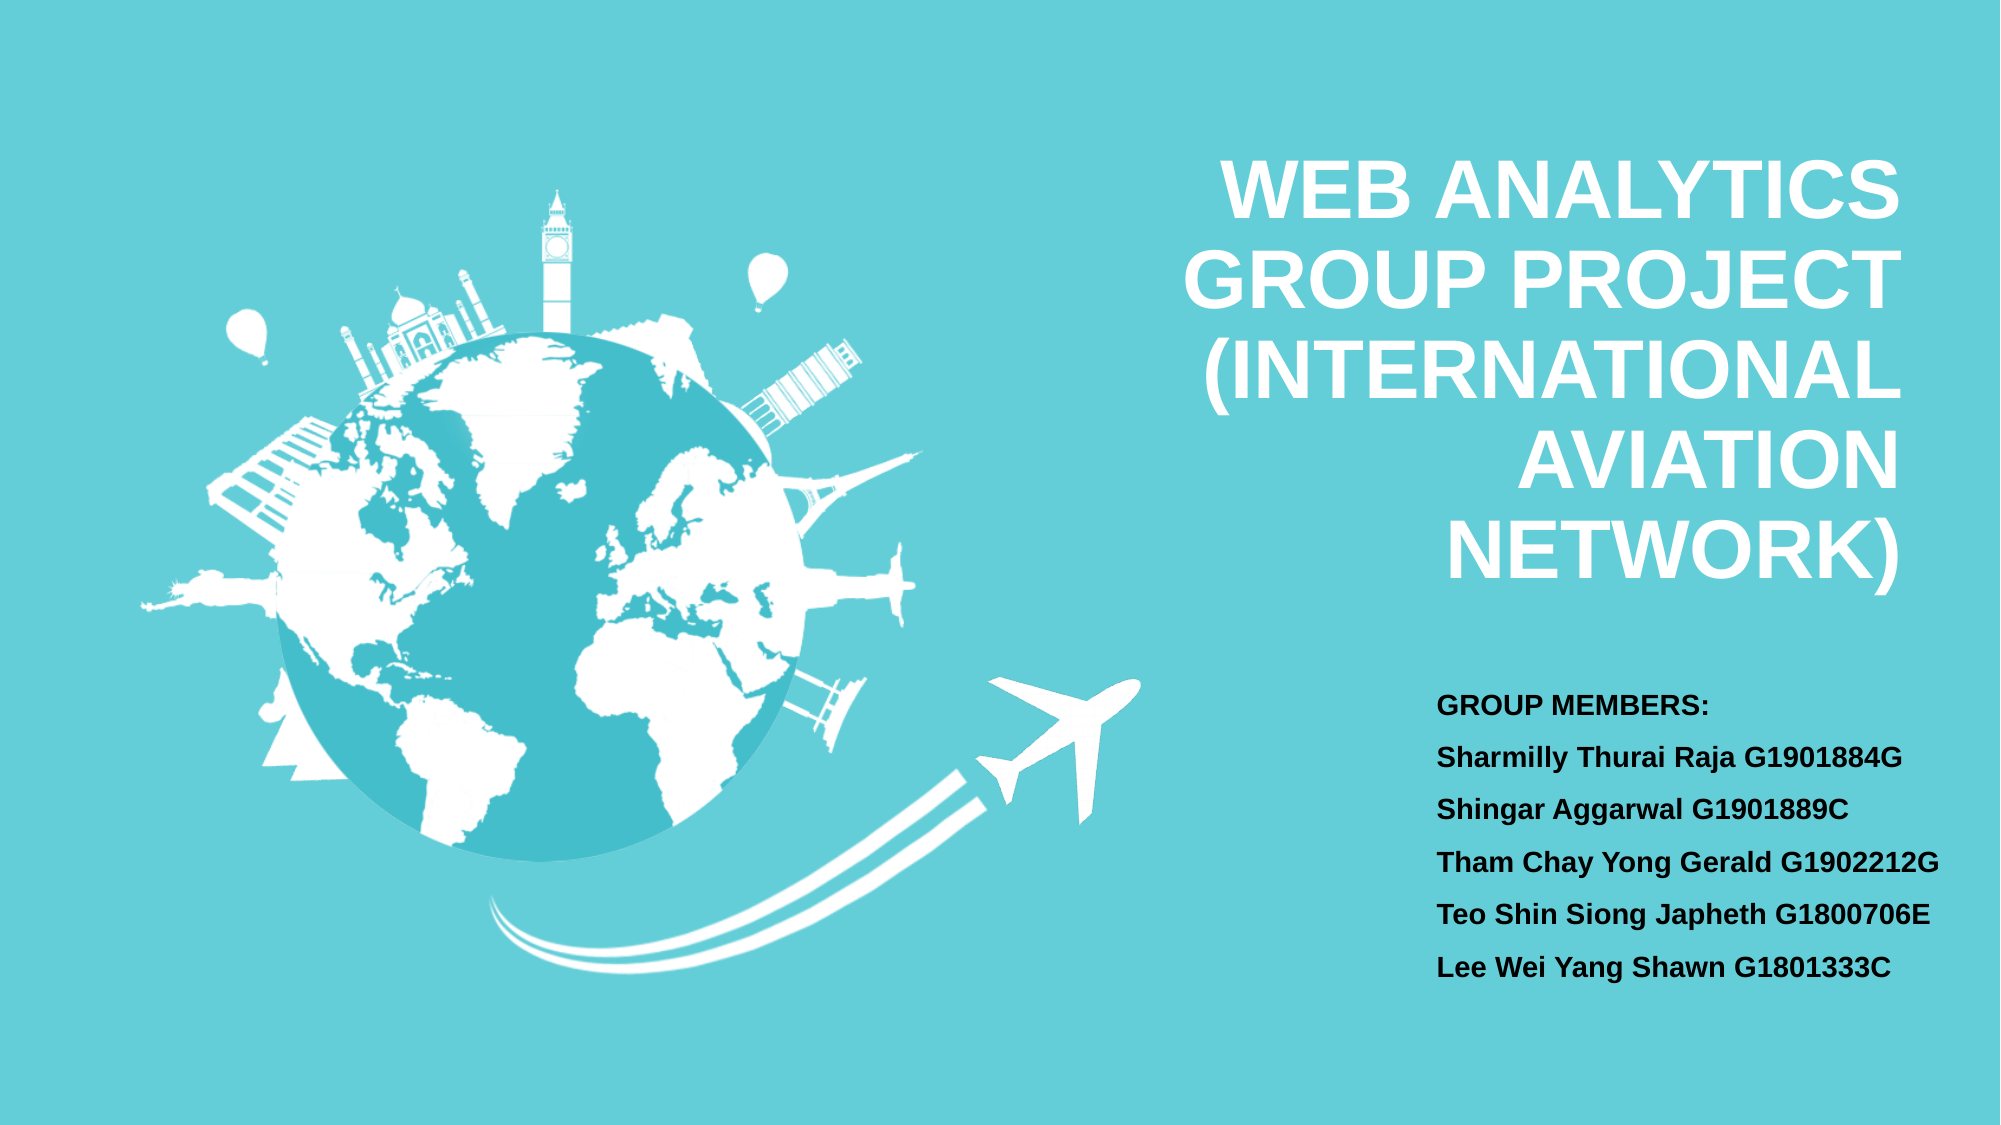

# WEB ANALYTICS GROUP PROJECT (INTERNATIONAL AVIATION NETWORK)
GROUP MEMBERS:
Sharmilly Thurai Raja G1901884G
Shingar Aggarwal G1901889C
Tham Chay Yong Gerald G1902212G
Teo Shin Siong Japheth G1800706E
Lee Wei Yang Shawn G1801333C